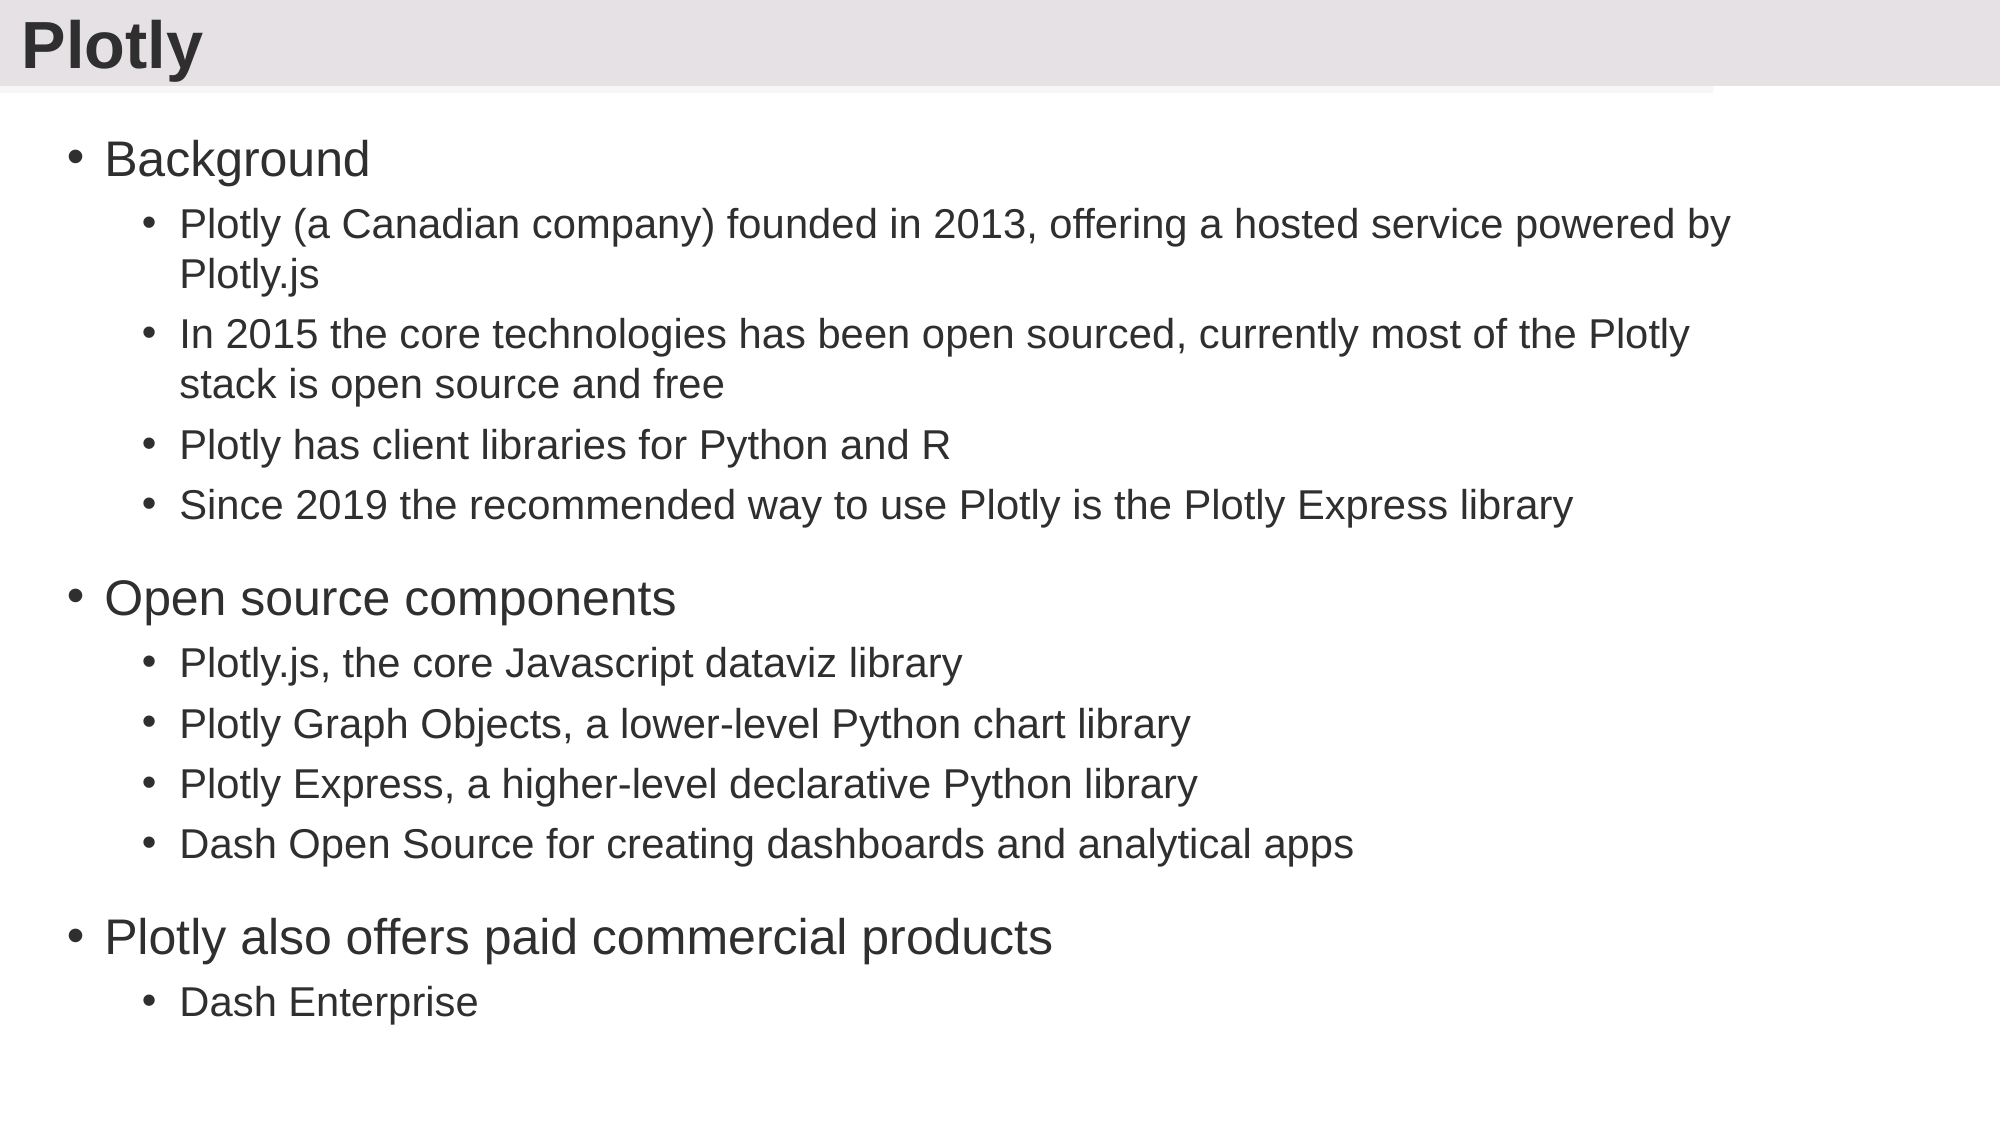

# Plotly
Background
Plotly (a Canadian company) founded in 2013, offering a hosted service powered by Plotly.js
In 2015 the core technologies has been open sourced, currently most of the Plotly stack is open source and free
Plotly has client libraries for Python and R
Since 2019 the recommended way to use Plotly is the Plotly Express library
Open source components
Plotly.js, the core Javascript dataviz library
Plotly Graph Objects, a lower-level Python chart library
Plotly Express, a higher-level declarative Python library
Dash Open Source for creating dashboards and analytical apps
Plotly also offers paid commercial products
Dash Enterprise